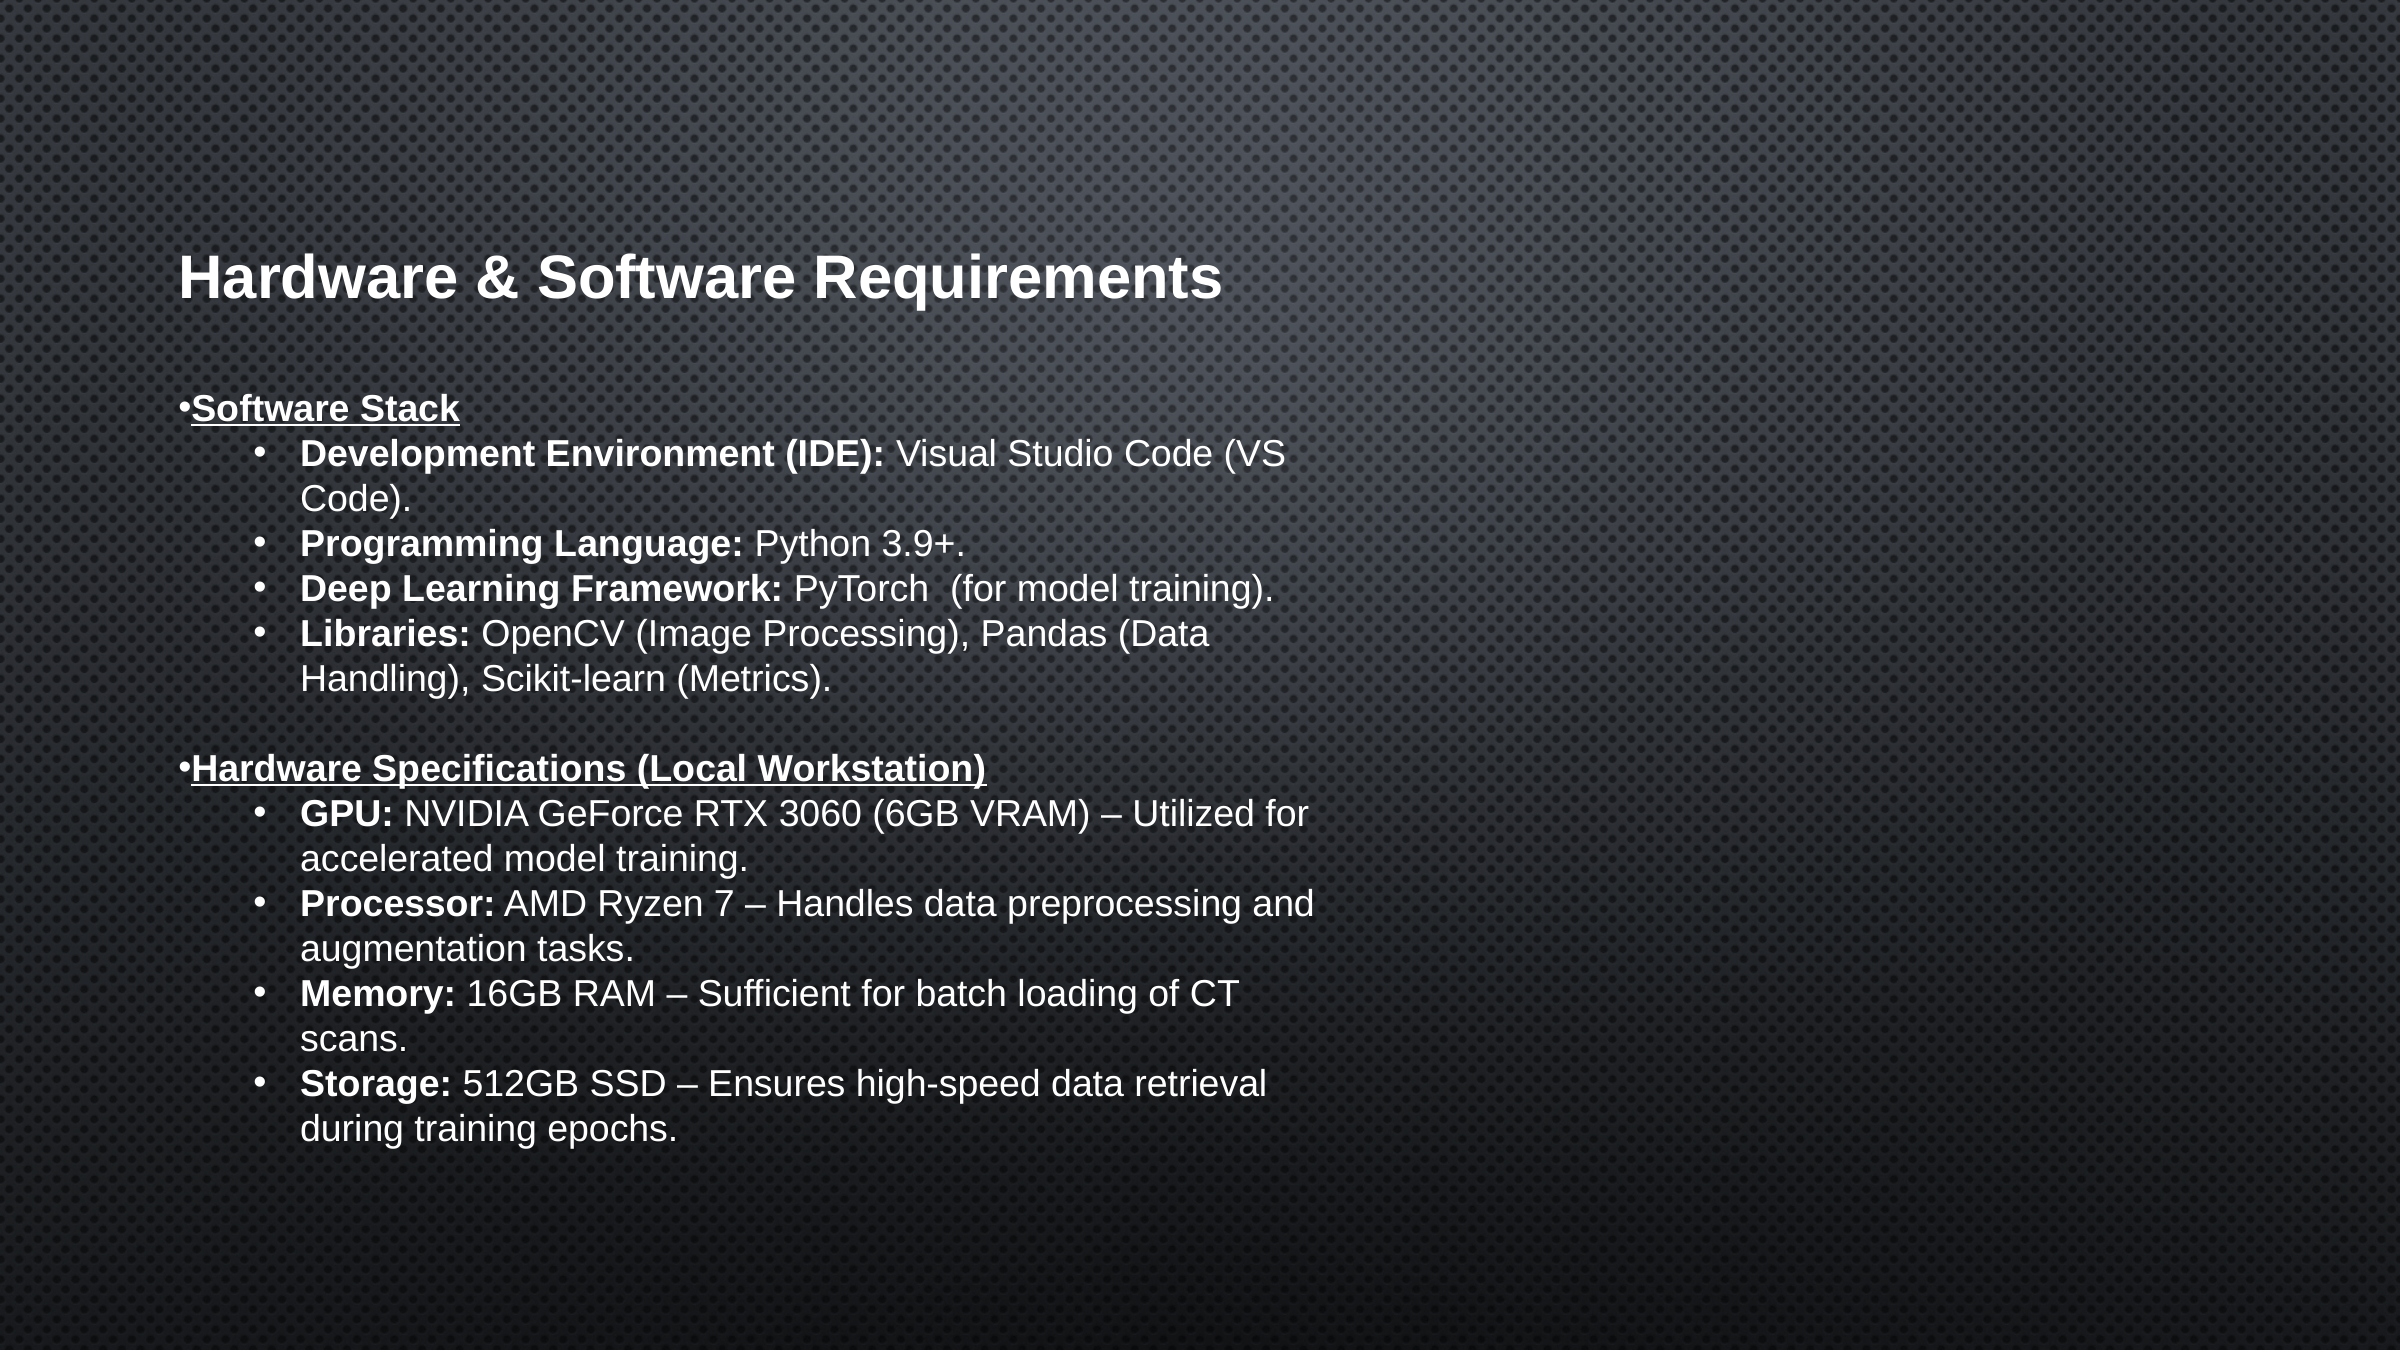

Hardware & Software Requirements

Software Stack
Development Environment (IDE): Visual Studio Code (VS Code).
Programming Language: Python 3.9+.
Deep Learning Framework: PyTorch  (for model training).
Libraries: OpenCV (Image Processing), Pandas (Data Handling), Scikit-learn (Metrics).

Hardware Specifications (Local Workstation)
GPU: NVIDIA GeForce RTX 3060 (6GB VRAM) – Utilized for accelerated model training.
Processor: AMD Ryzen 7 – Handles data preprocessing and augmentation tasks.
Memory: 16GB RAM – Sufficient for batch loading of CT scans.
Storage: 512GB SSD – Ensures high-speed data retrieval during training epochs.